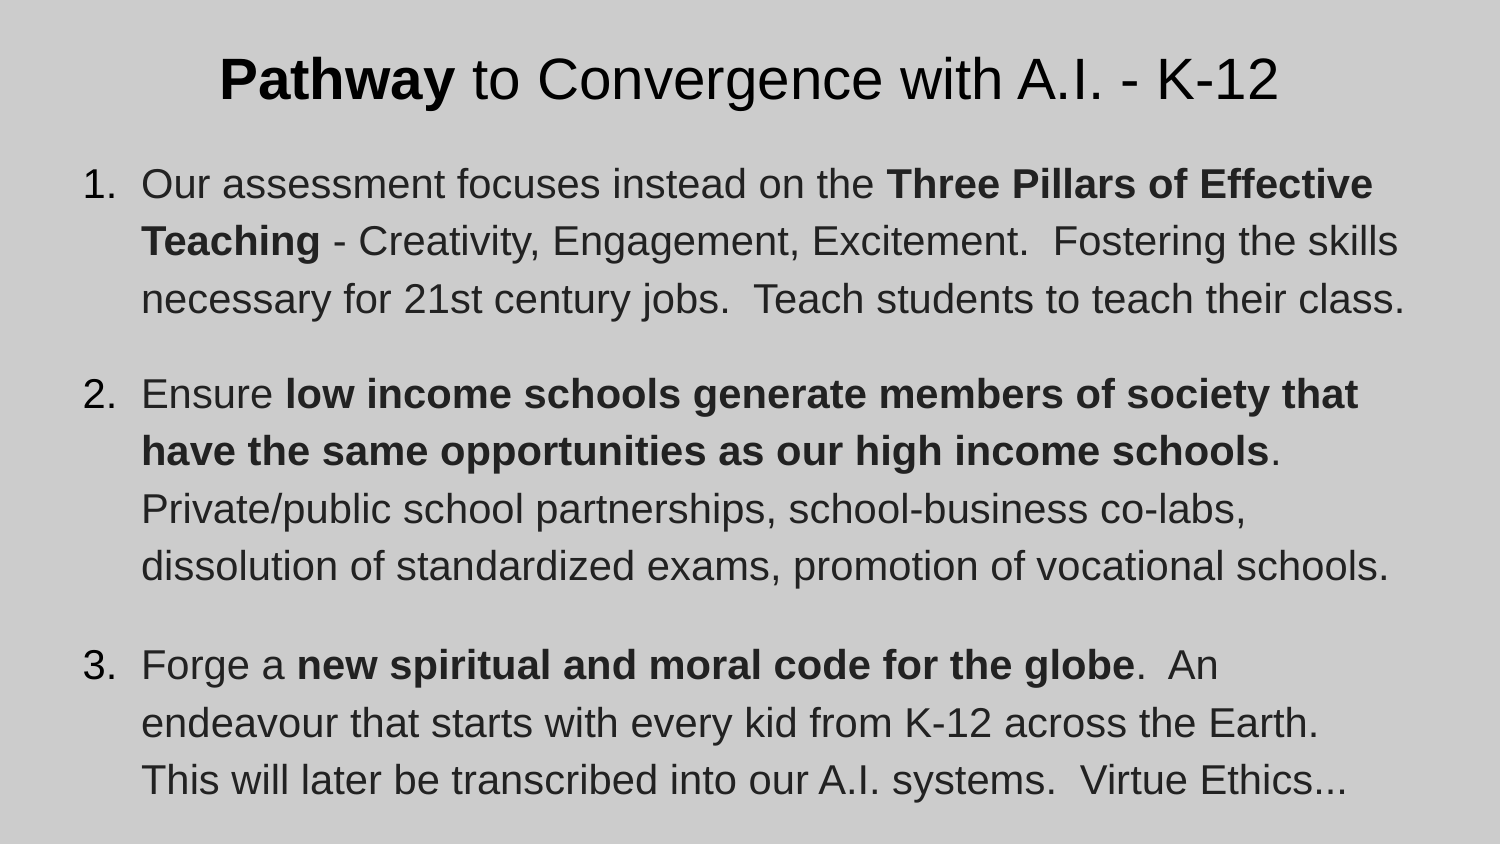

# Pathway to Convergence with A.I. - K-12
Our assessment focuses instead on the Three Pillars of Effective Teaching - Creativity, Engagement, Excitement.  Fostering the skills necessary for 21st century jobs.  Teach students to teach their class.
Ensure low income schools generate members of society that have the same opportunities as our high income schools.  Private/public school partnerships, school-business co-labs, dissolution of standardized exams, promotion of vocational schools.
Forge a new spiritual and moral code for the globe.  An endeavour that starts with every kid from K-12 across the Earth.  This will later be transcribed into our A.I. systems.  Virtue Ethics...